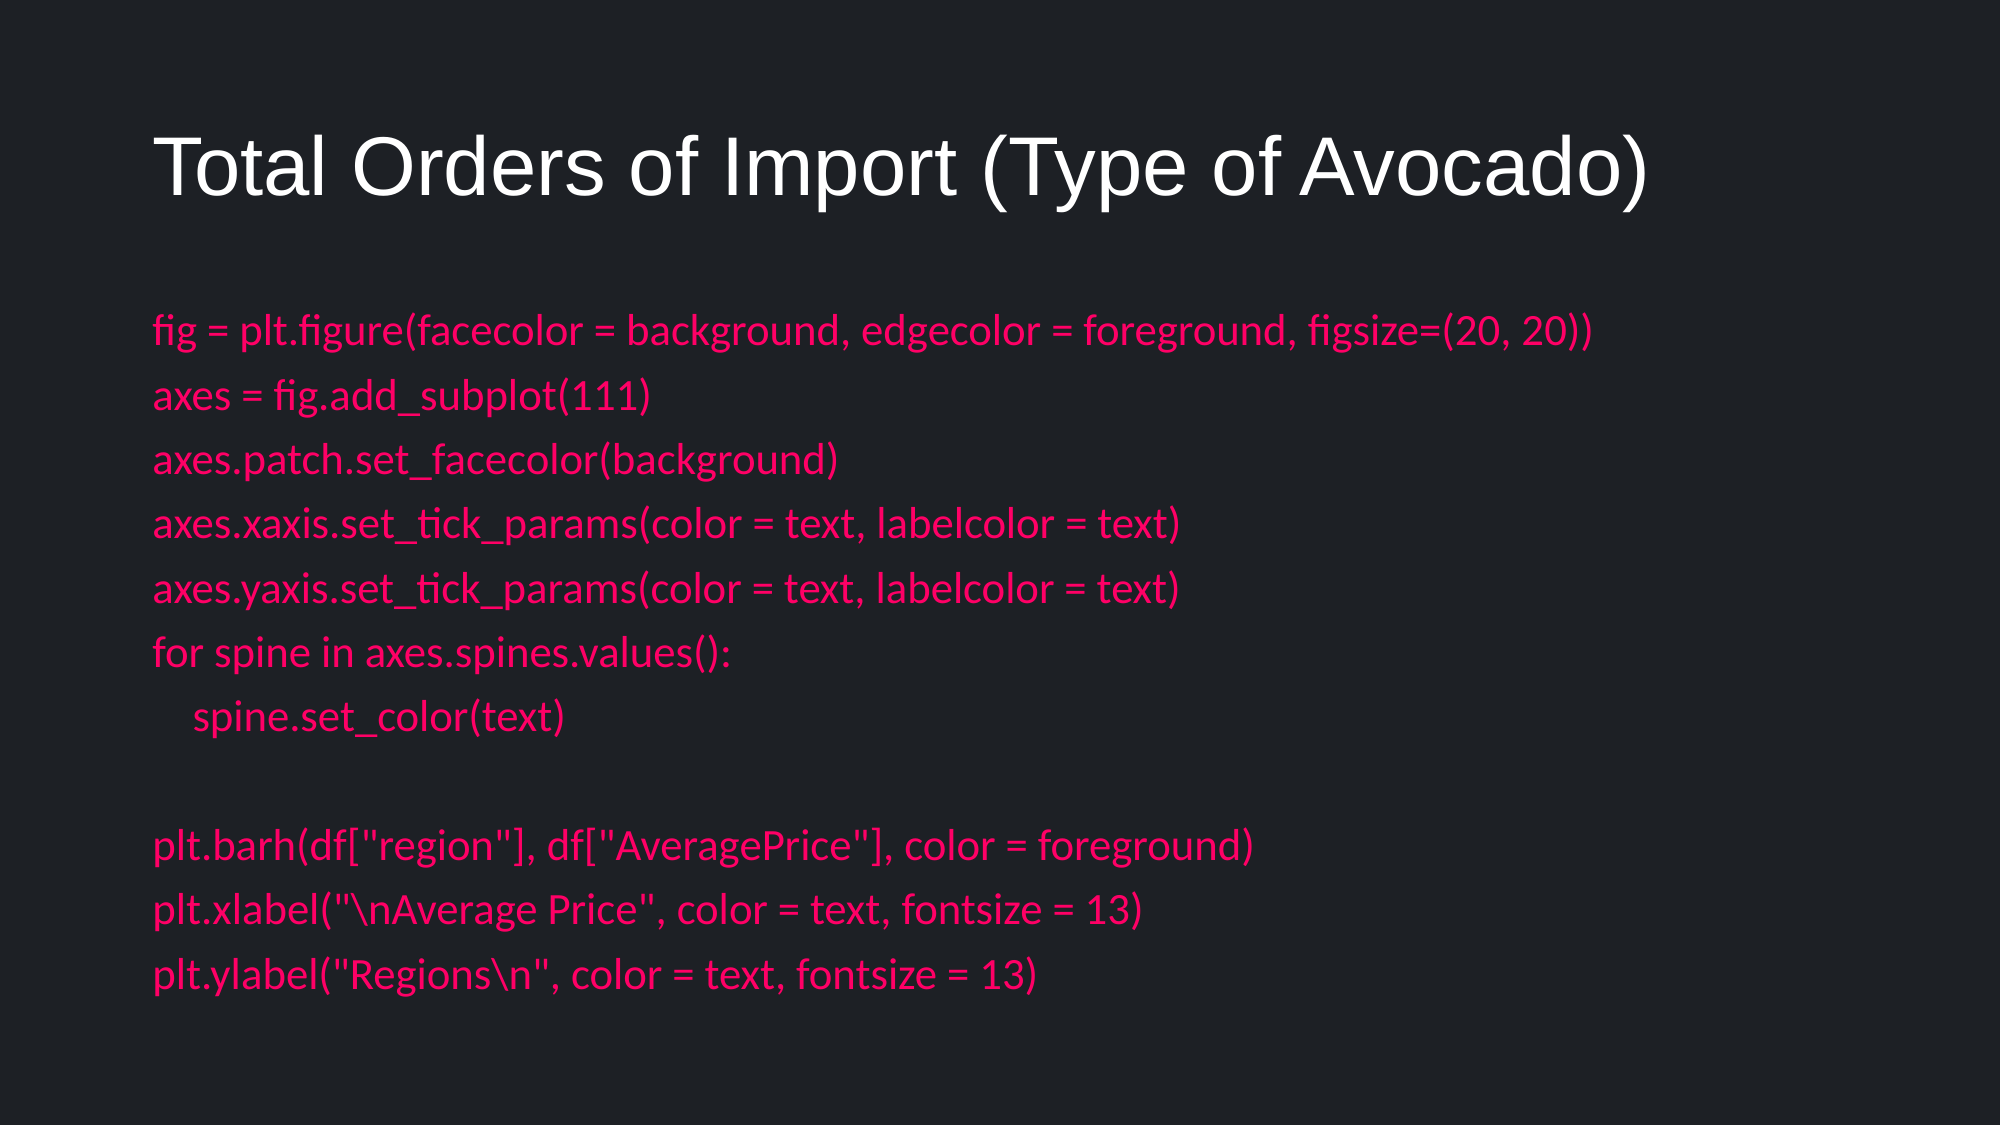

# Total Orders of Import (Type of Avocado)
fig = plt.figure(facecolor = background, edgecolor = foreground, figsize=(20, 20))
axes = fig.add_subplot(111)
axes.patch.set_facecolor(background)
axes.xaxis.set_tick_params(color = text, labelcolor = text)
axes.yaxis.set_tick_params(color = text, labelcolor = text)
for spine in axes.spines.values():
    spine.set_color(text)

plt.barh(df["region"], df["AveragePrice"], color = foreground)
plt.xlabel("\nAverage Price", color = text, fontsize = 13)
plt.ylabel("Regions\n", color = text, fontsize = 13)